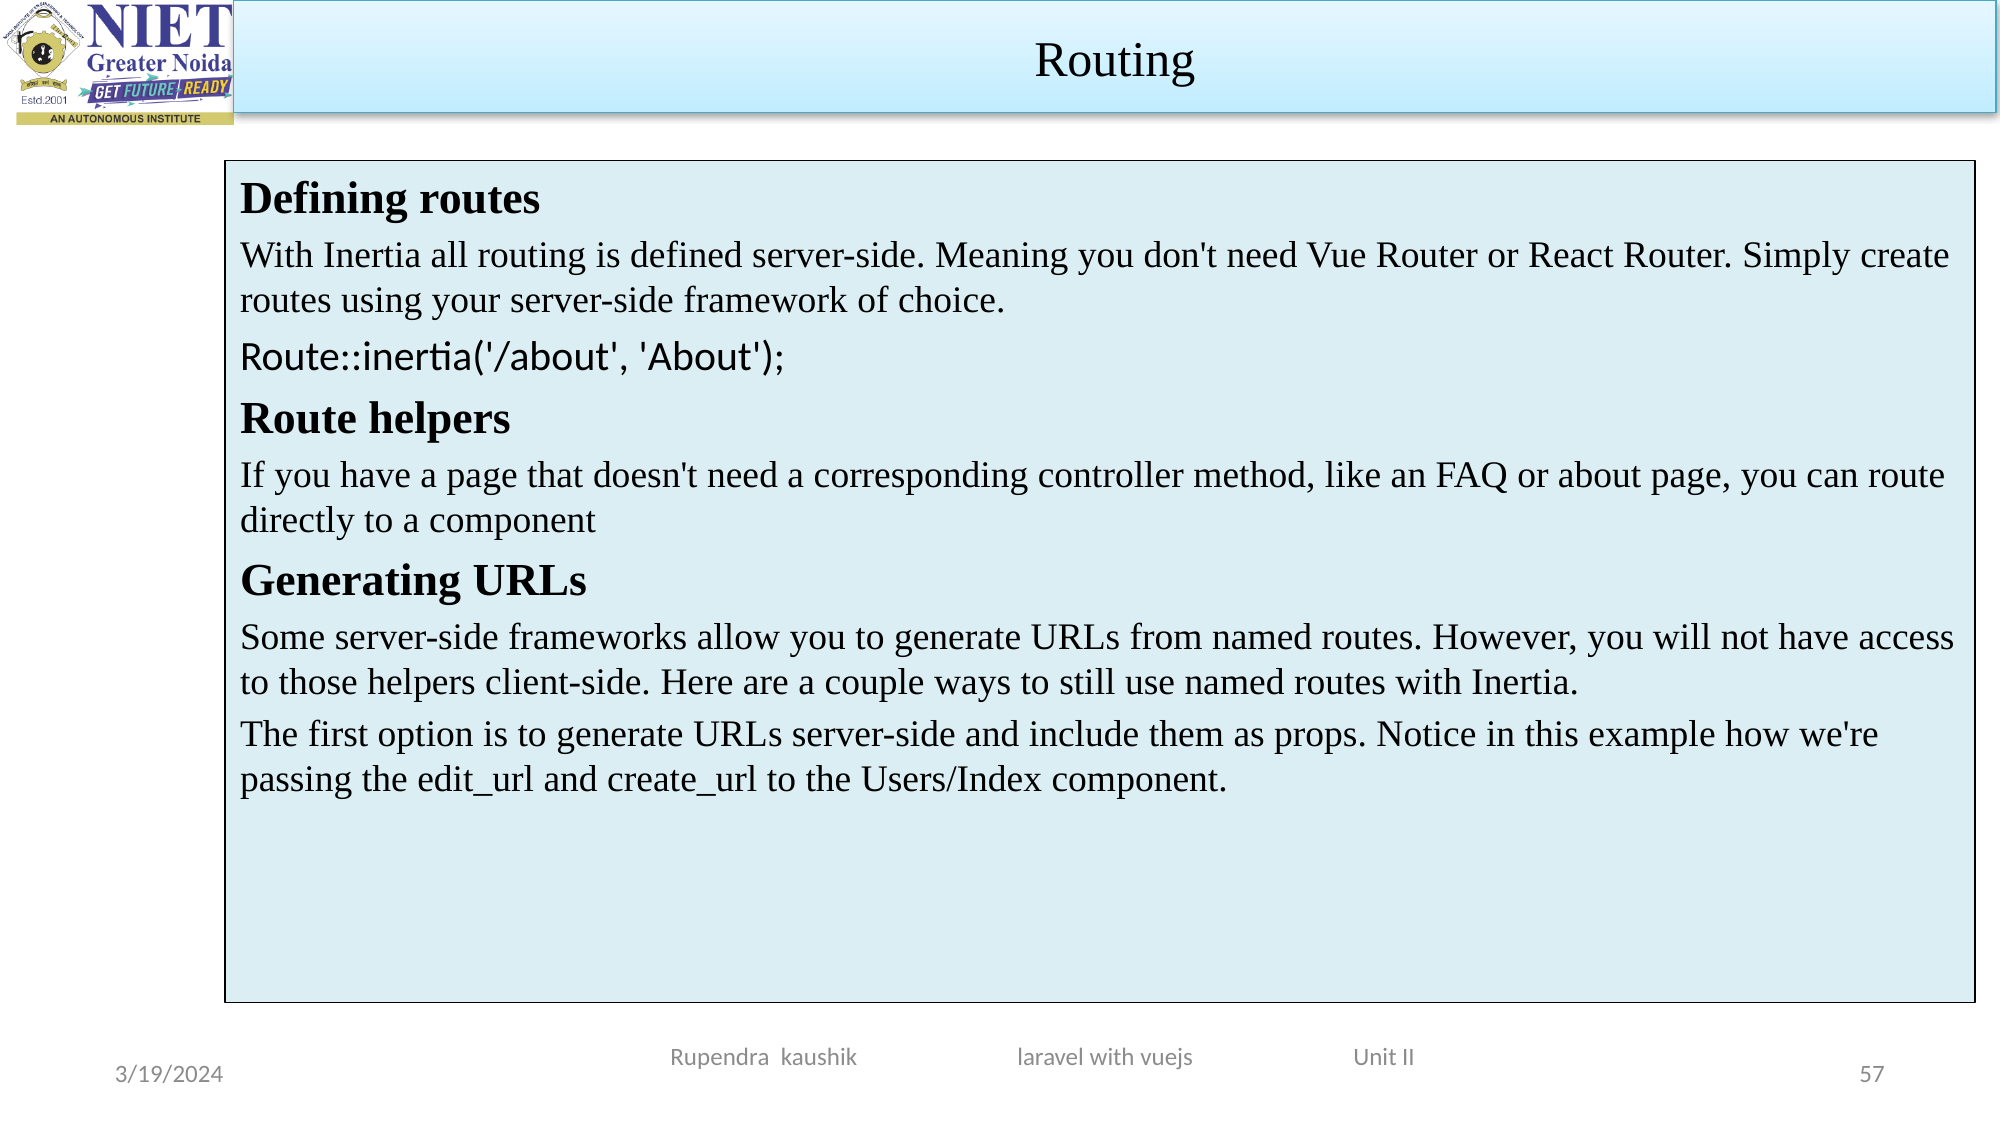

Routing
Defining routes
With Inertia all routing is defined server-side. Meaning you don't need Vue Router or React Router. Simply create routes using your server-side framework of choice.
Route::inertia('/about', 'About');
Route helpers
If you have a page that doesn't need a corresponding controller method, like an FAQ or about page, you can route directly to a component
Generating URLs
Some server-side frameworks allow you to generate URLs from named routes. However, you will not have access to those helpers client-side. Here are a couple ways to still use named routes with Inertia.
The first option is to generate URLs server-side and include them as props. Notice in this example how we're passing the edit_url and create_url to the Users/Index component.
Rupendra  kaushik                            laravel with vuejs                            Unit II
3/19/2024
57